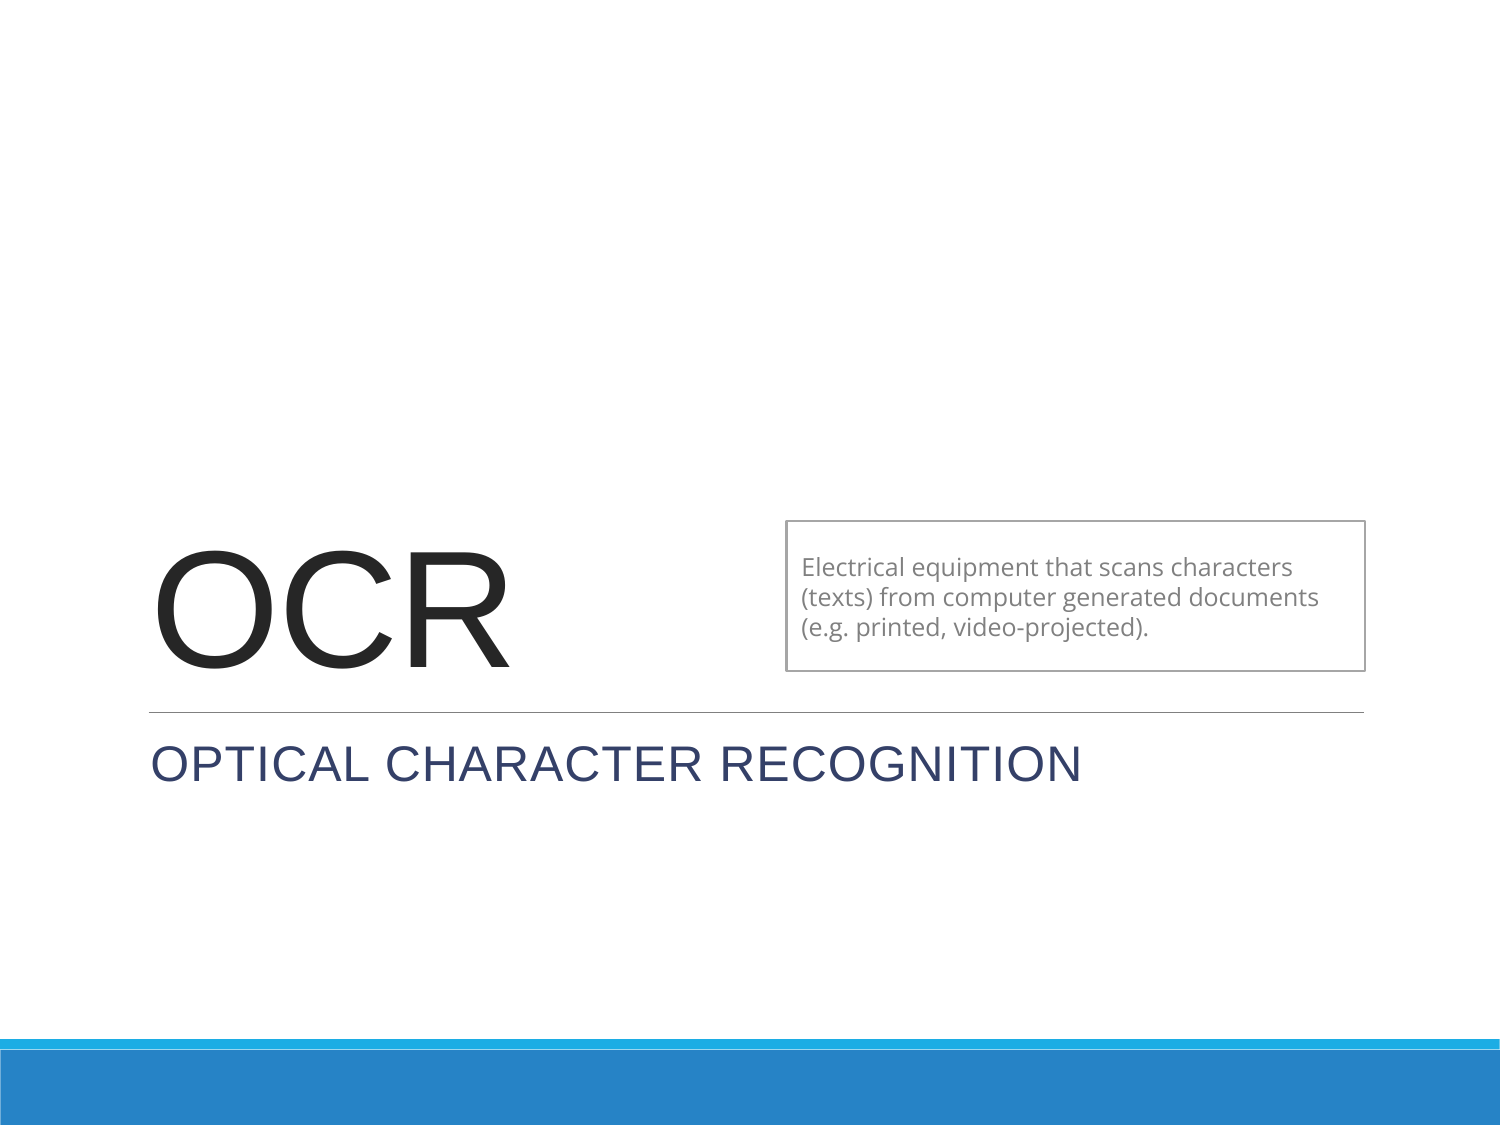

# OCR
Electrical equipment that scans characters (texts) from computer generated documents (e.g. printed, video-projected).
Optical character recognition